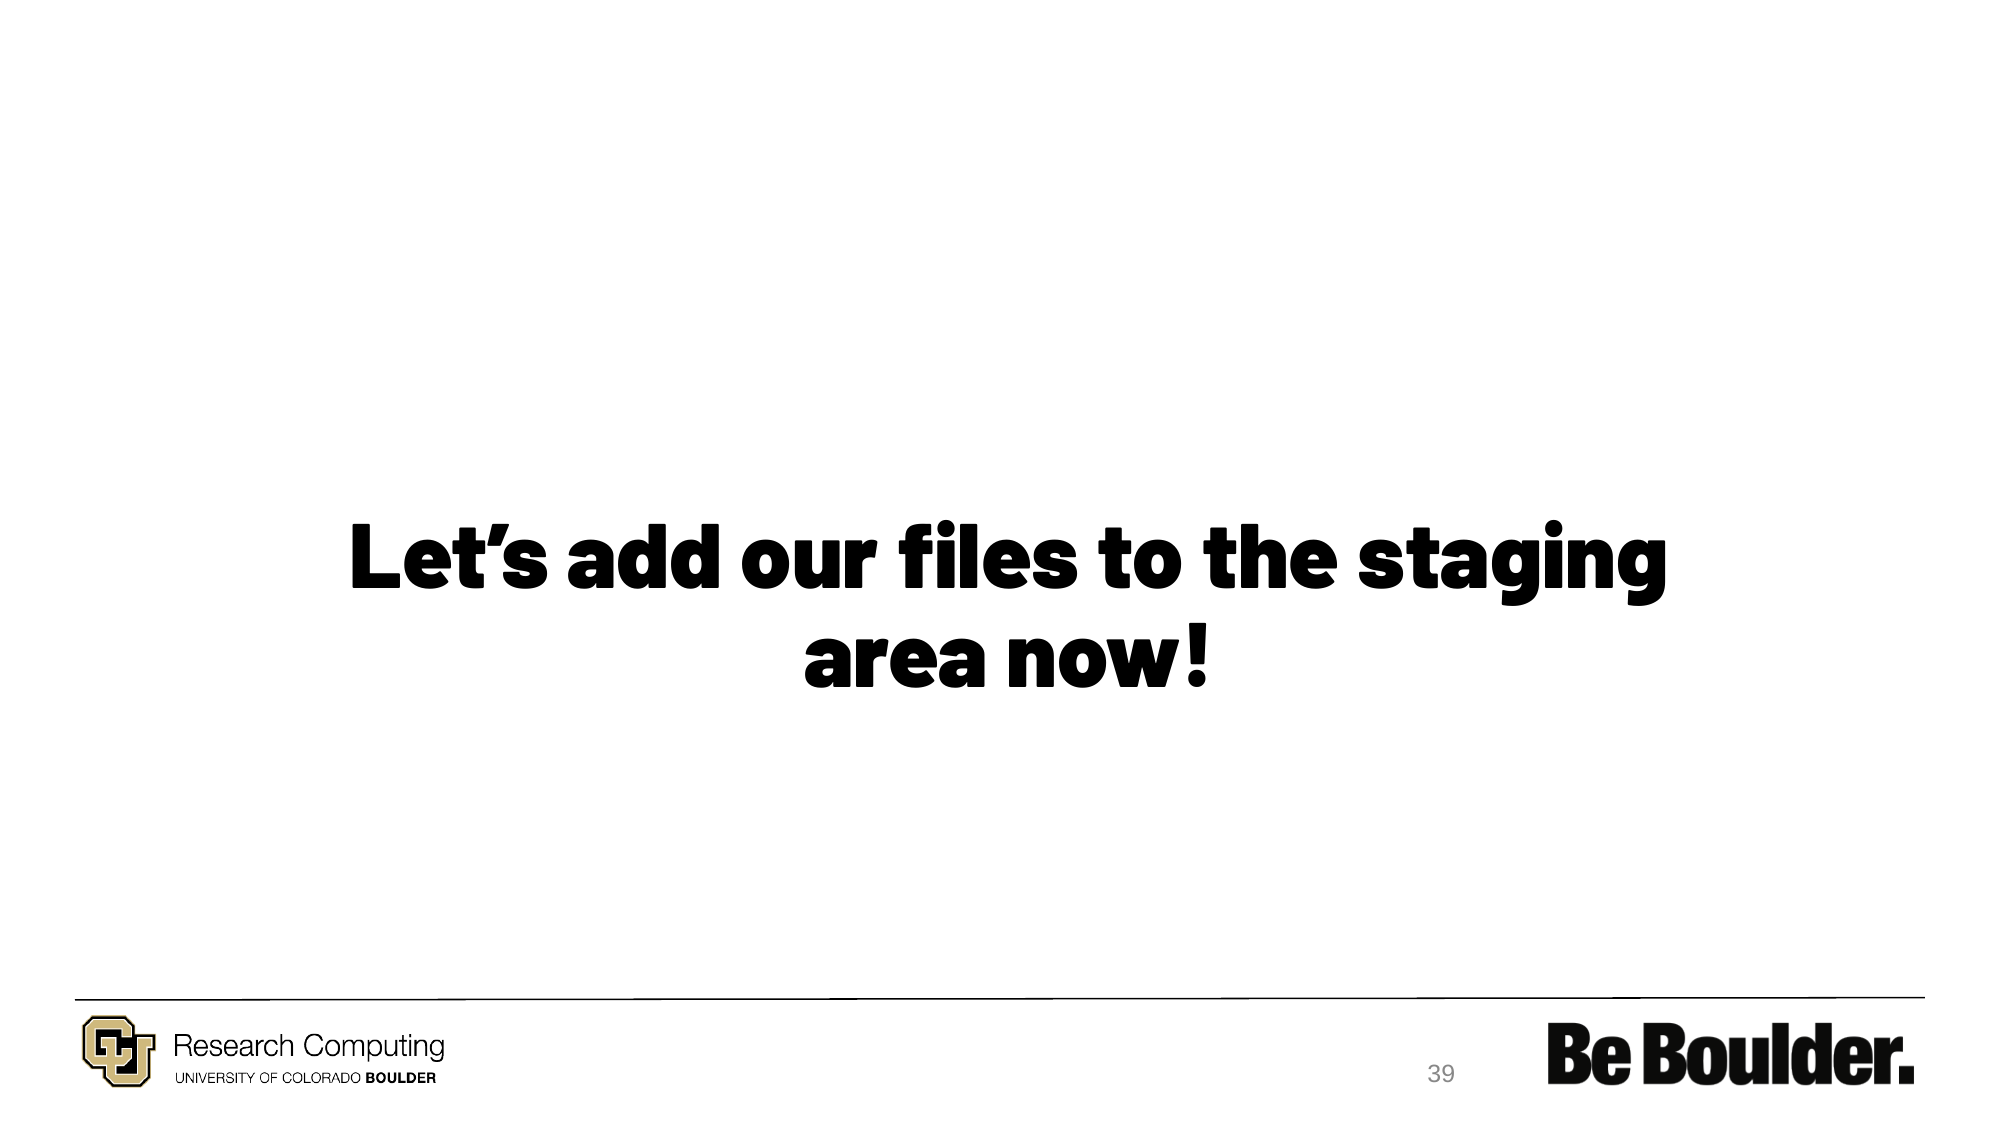

Let’s add our files to the staging area now!
39